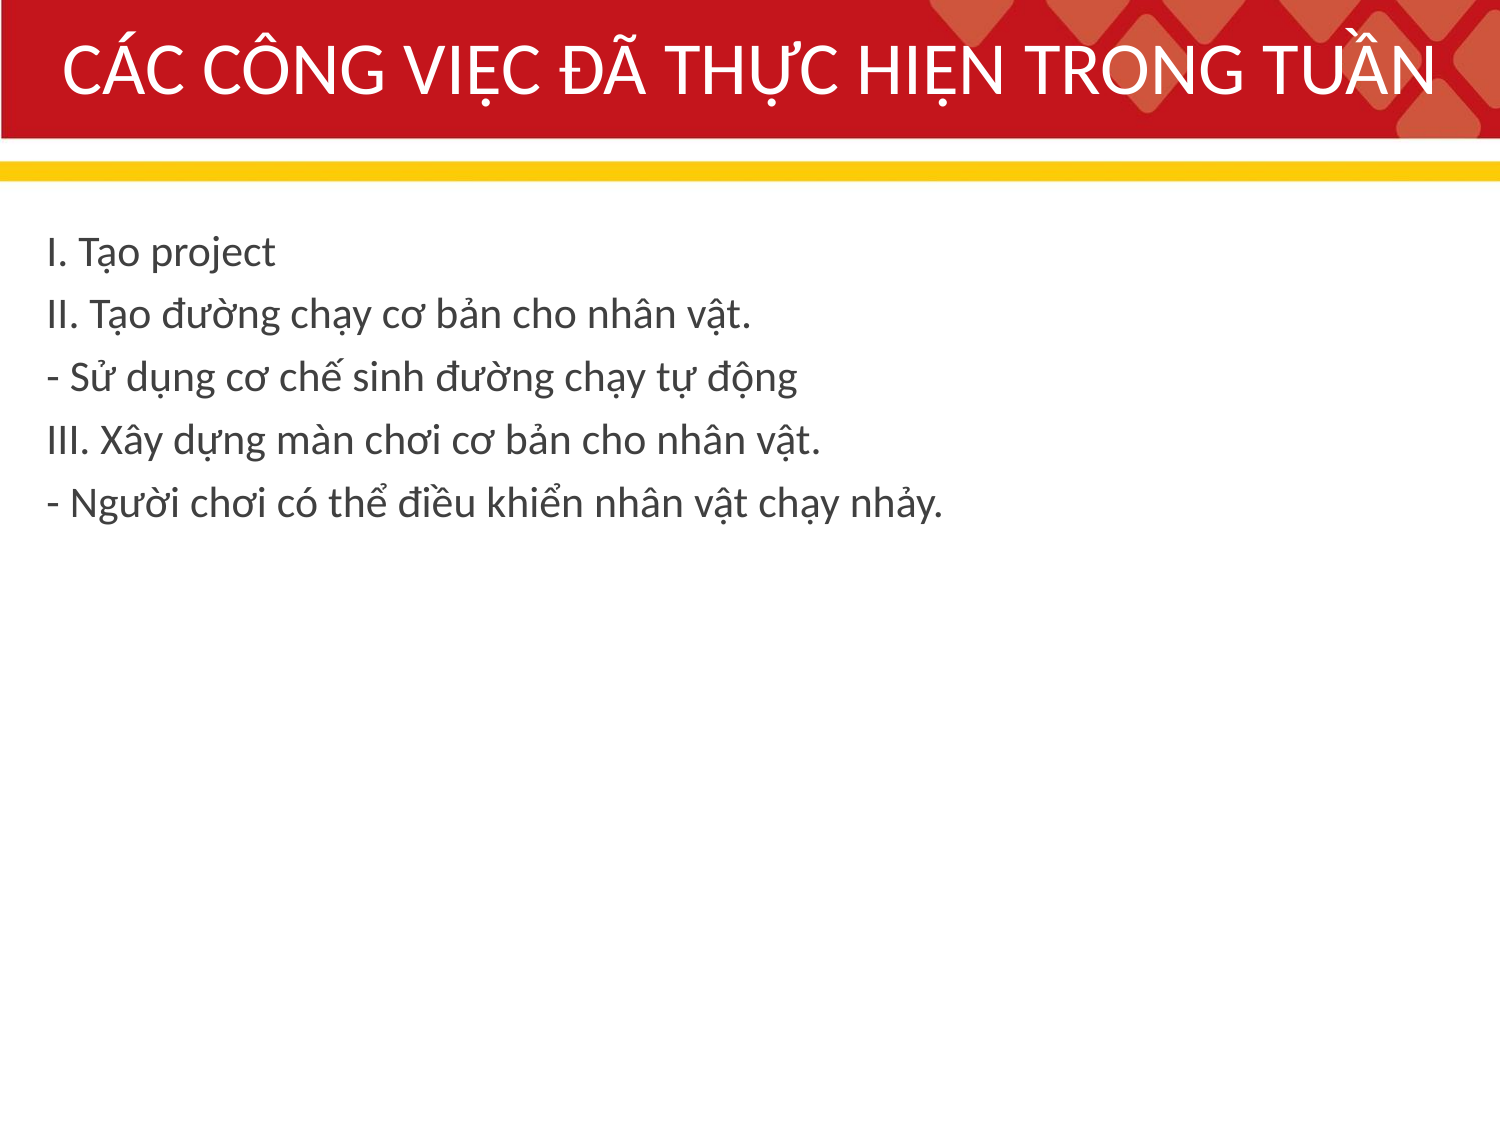

# CÁC CÔNG VIỆC ĐÃ THỰC HIỆN TRONG TUẦN
I. Tạo project
II. Tạo đường chạy cơ bản cho nhân vật.
- Sử dụng cơ chế sinh đường chạy tự động
III. Xây dựng màn chơi cơ bản cho nhân vật.
- Người chơi có thể điều khiển nhân vật chạy nhảy.